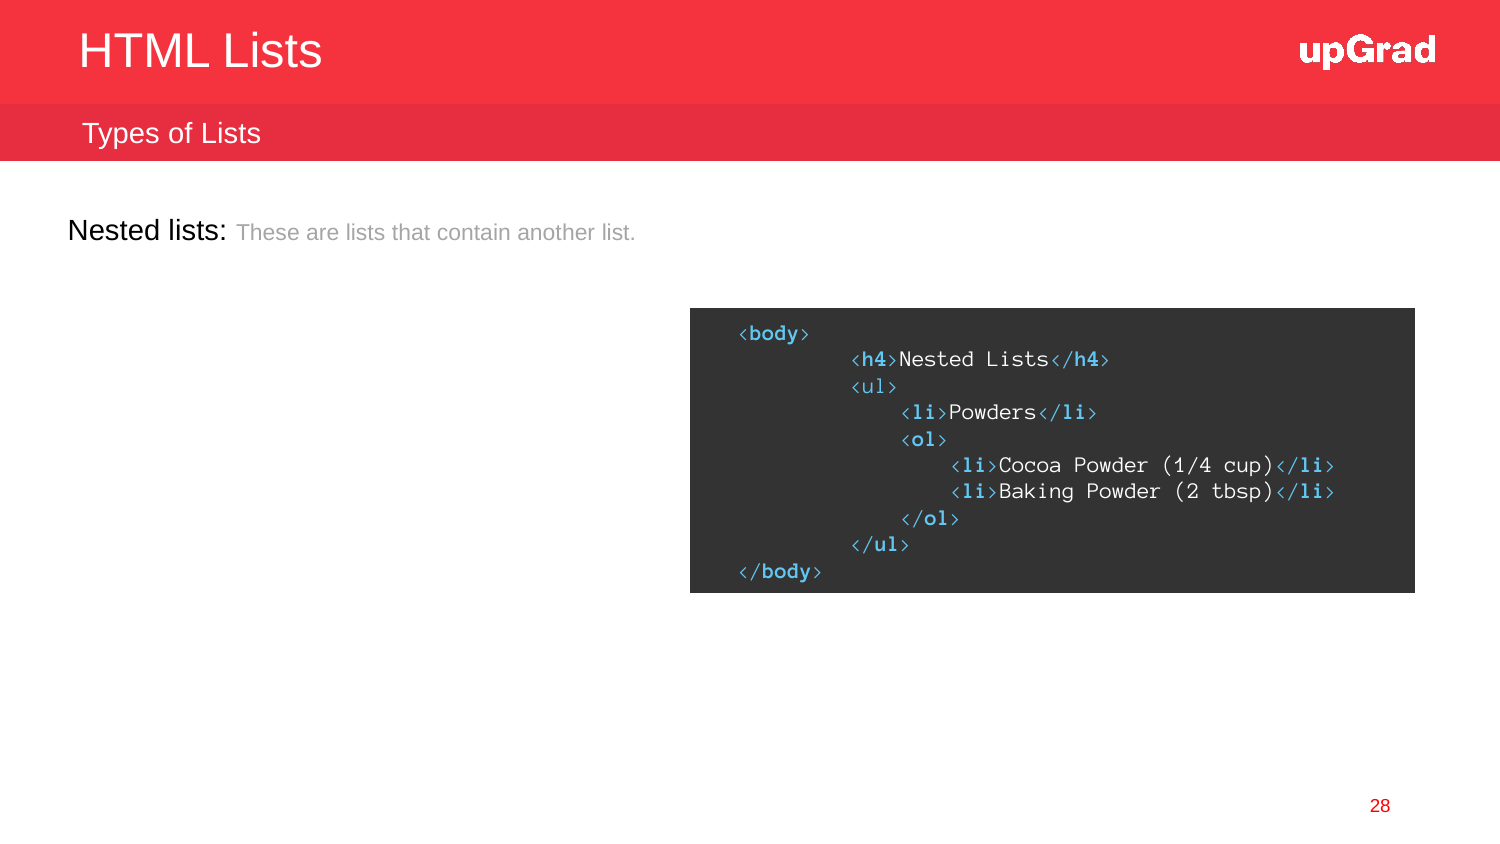

HTML Lists

Types of Lists
Nested lists: These are lists that contain another list.
| <body> <h4>Nested Lists</h4> <ul> <li>Powders</li> <ol> <li>Cocoa Powder (1/4 cup)</li> <li>Baking Powder (2 tbsp)</li> </ol> </ul> </body> |
| --- |
28